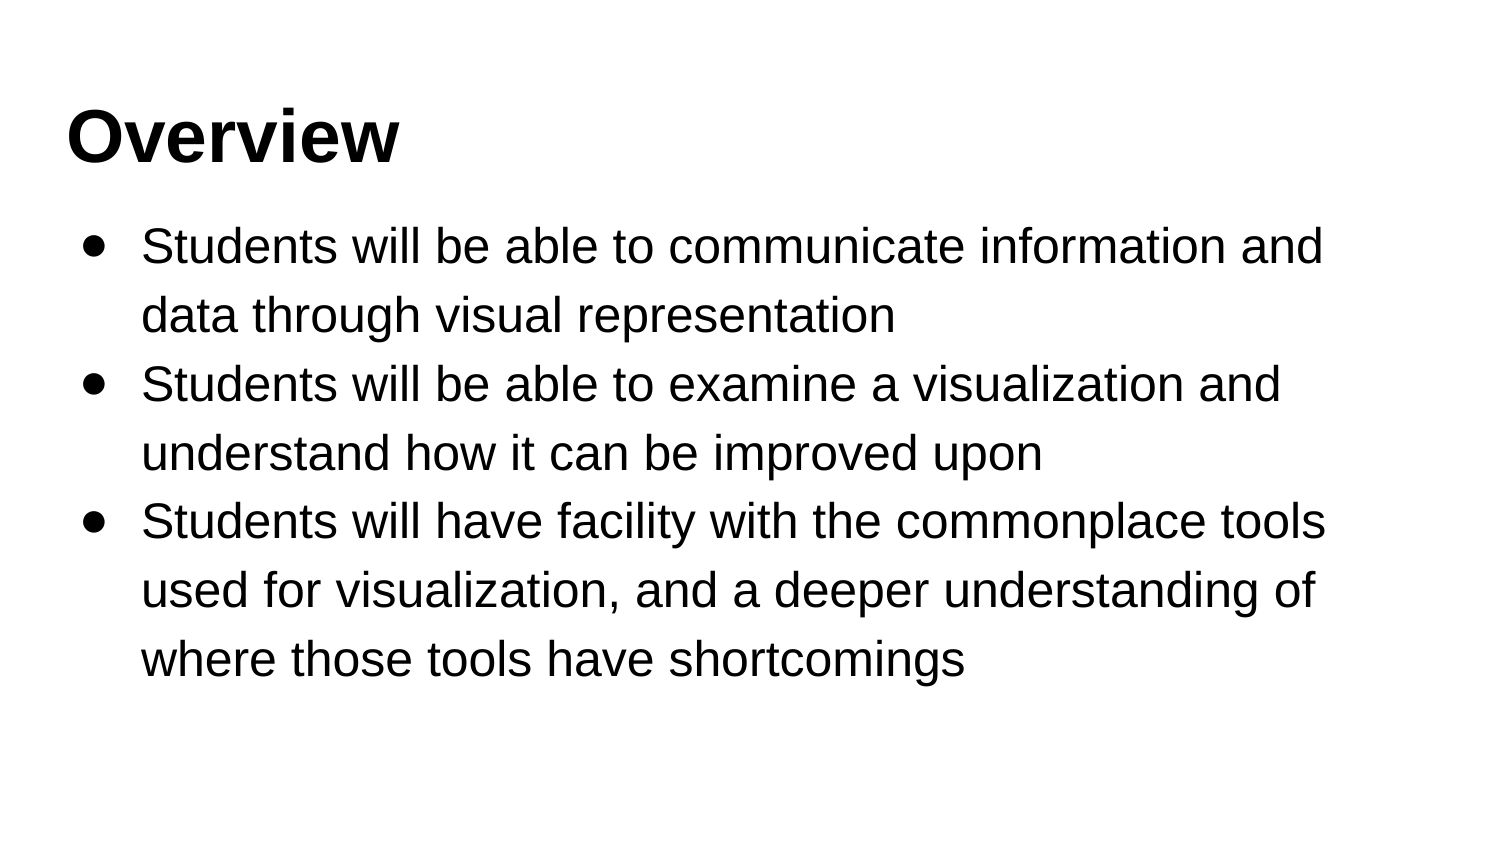

# Overview
Students will be able to communicate information and data through visual representation
Students will be able to examine a visualization and understand how it can be improved upon
Students will have facility with the commonplace tools used for visualization, and a deeper understanding of where those tools have shortcomings